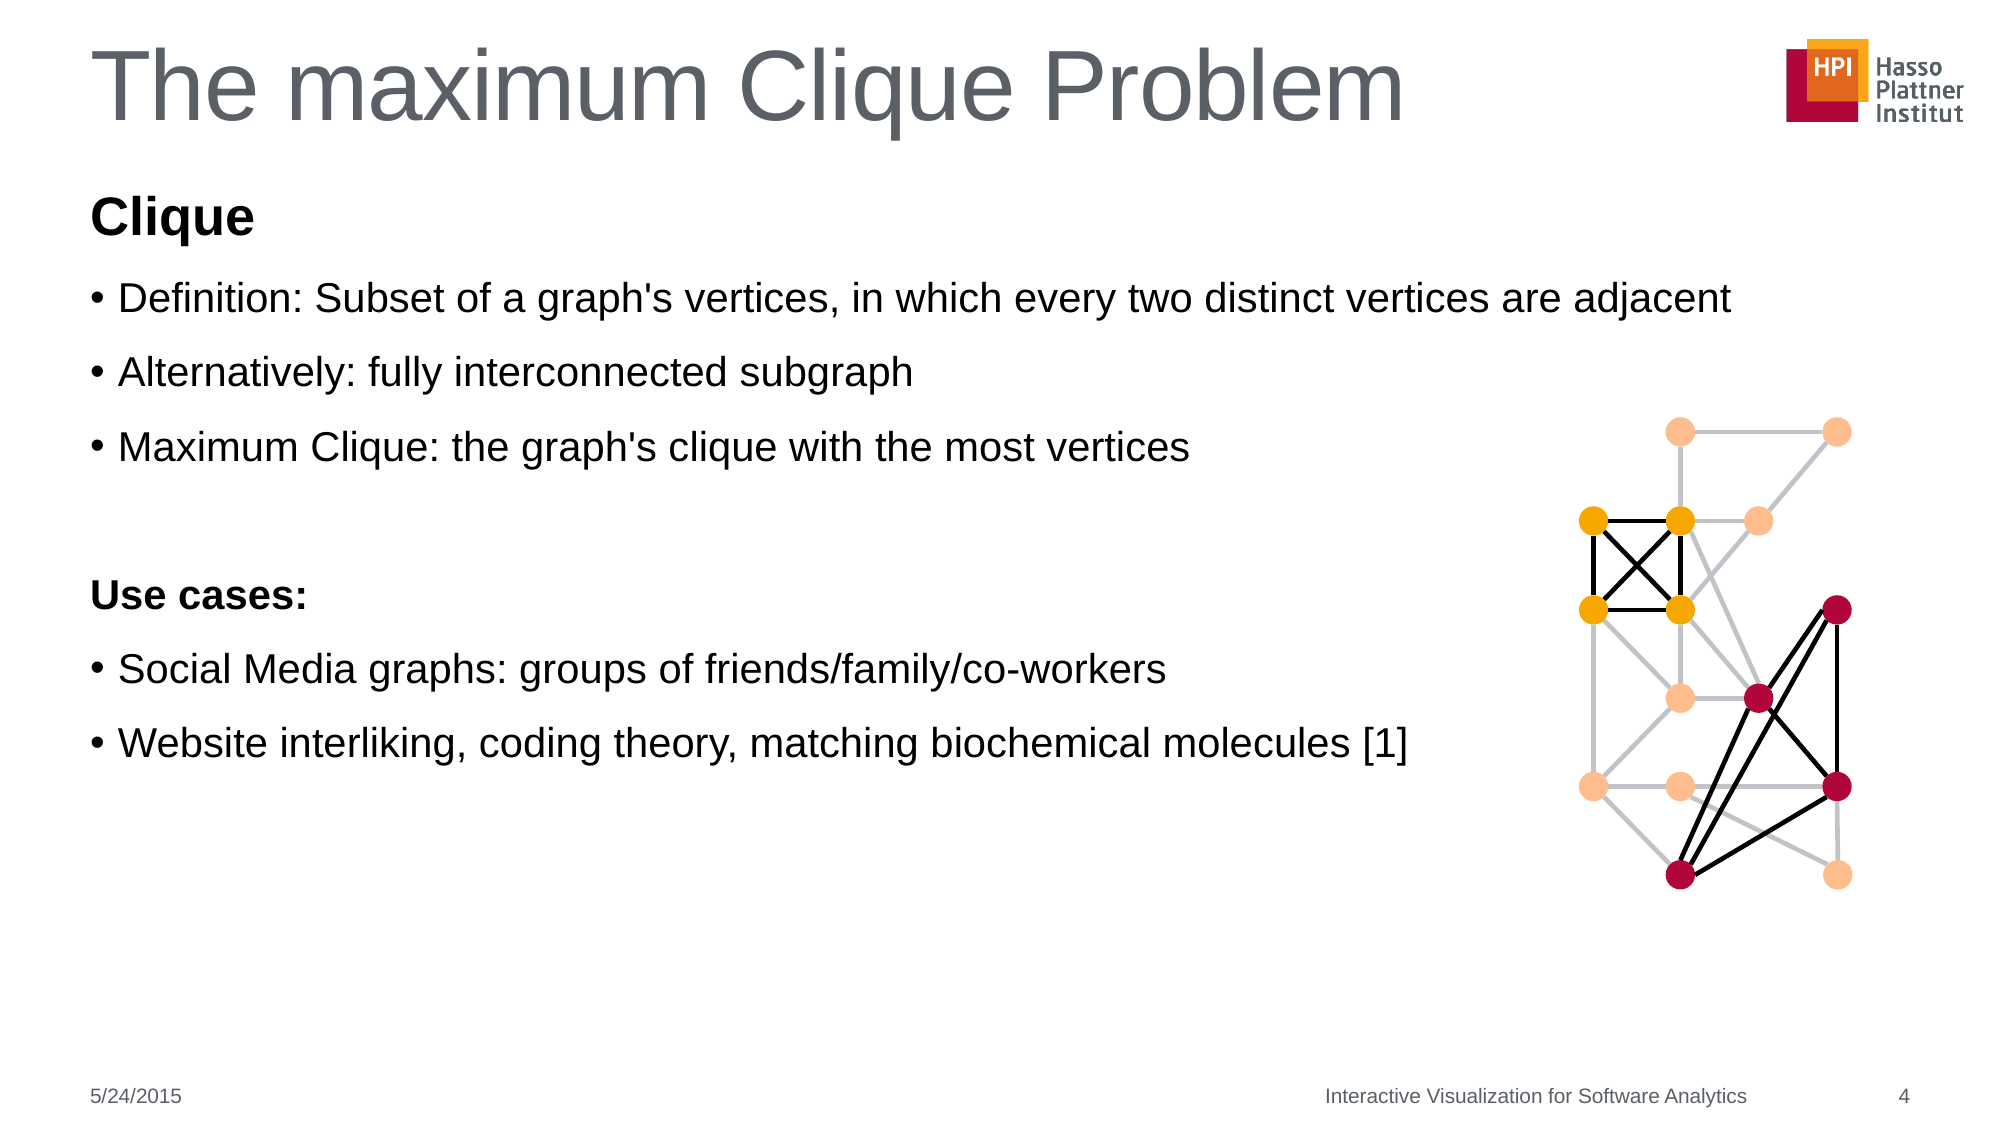

# The maximum Clique Problem
Clique
Definition: Subset of a graph's vertices, in which every two distinct vertices are adjacent
Alternatively: fully interconnected subgraph
Maximum Clique: the graph's clique with the most vertices

Use cases:
Social Media graphs: groups of friends/family/co-workers
Website interliking, coding theory, matching biochemical molecules [1]

5/24/2015
Interactive Visualization for Software Analytics
4